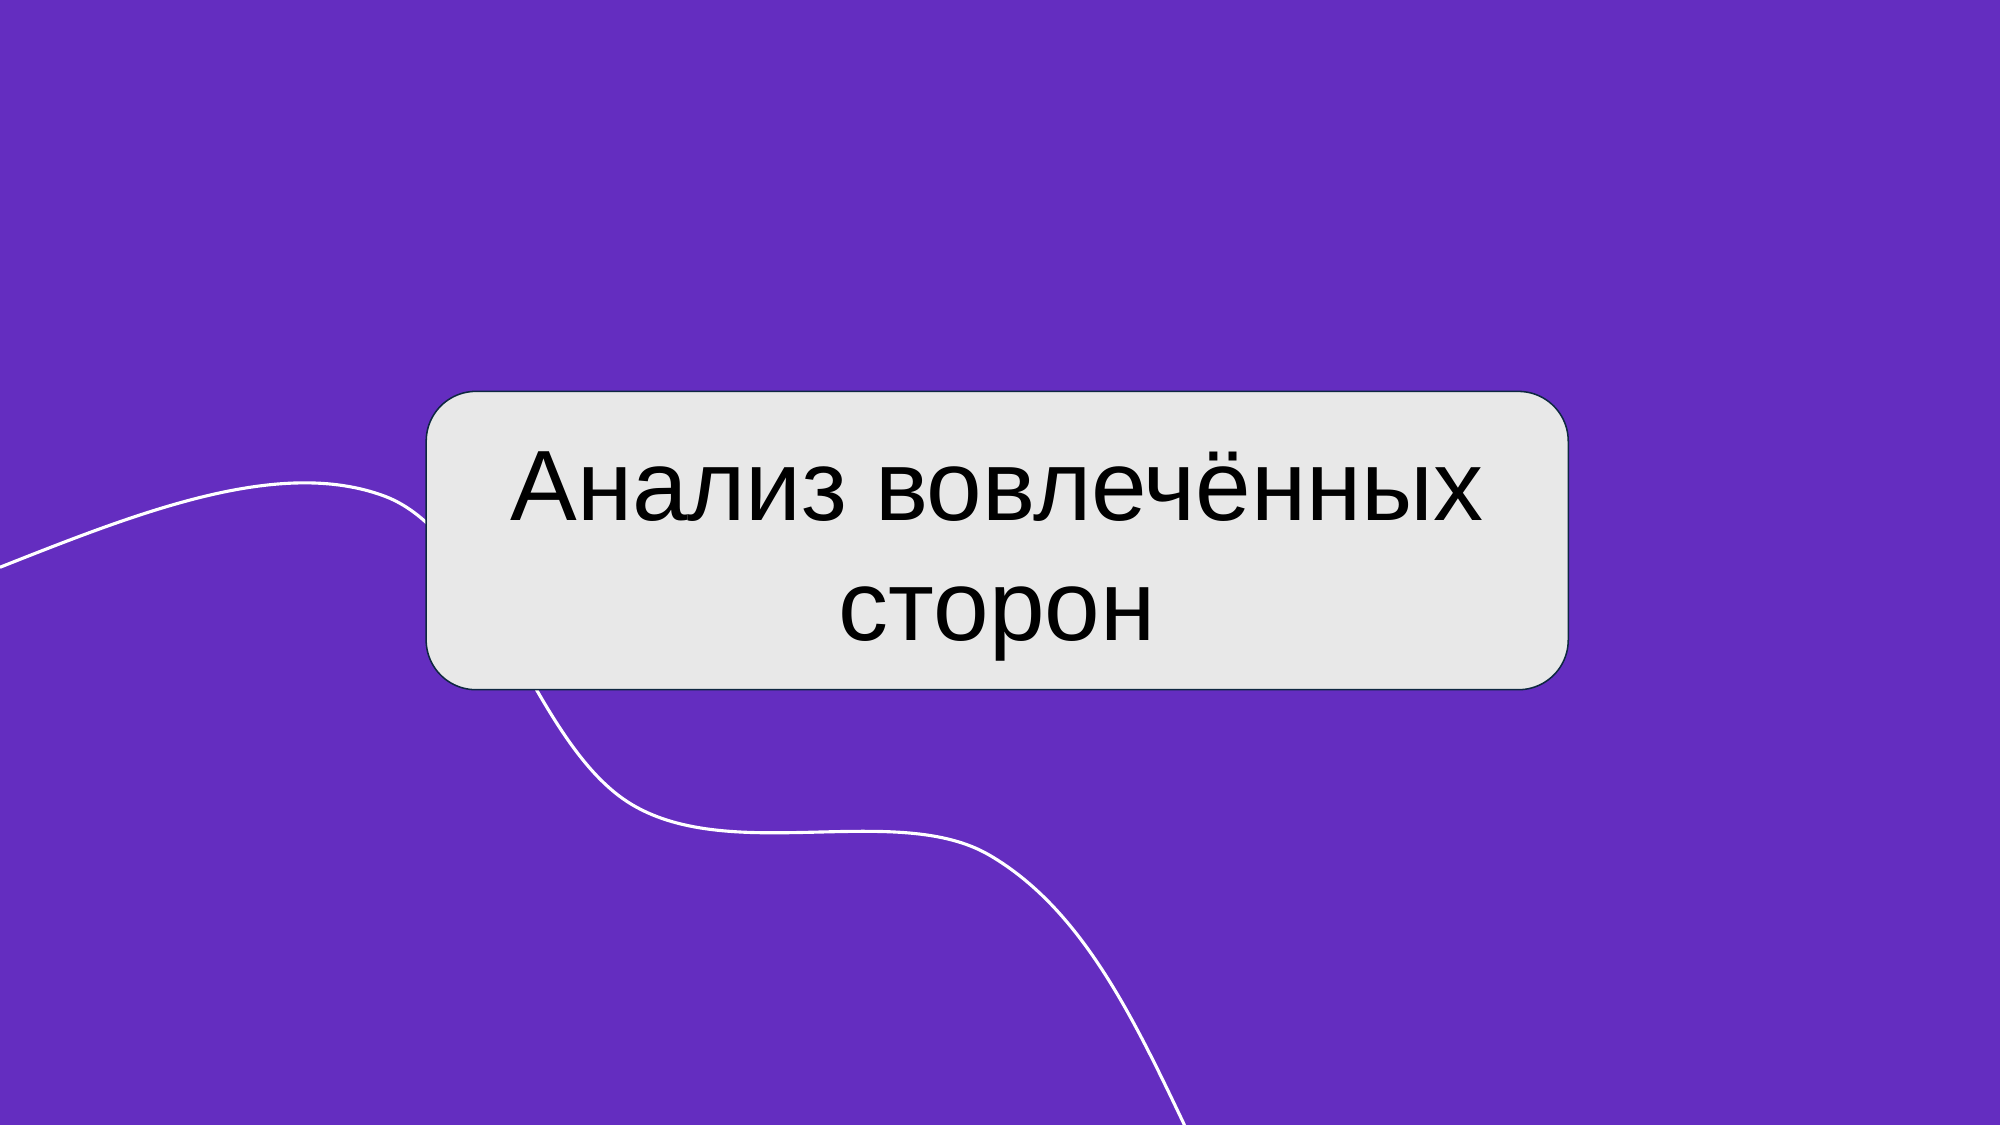

Перенесите выбранный кейс и удалите лишние
Анализ вовлечённых сторон